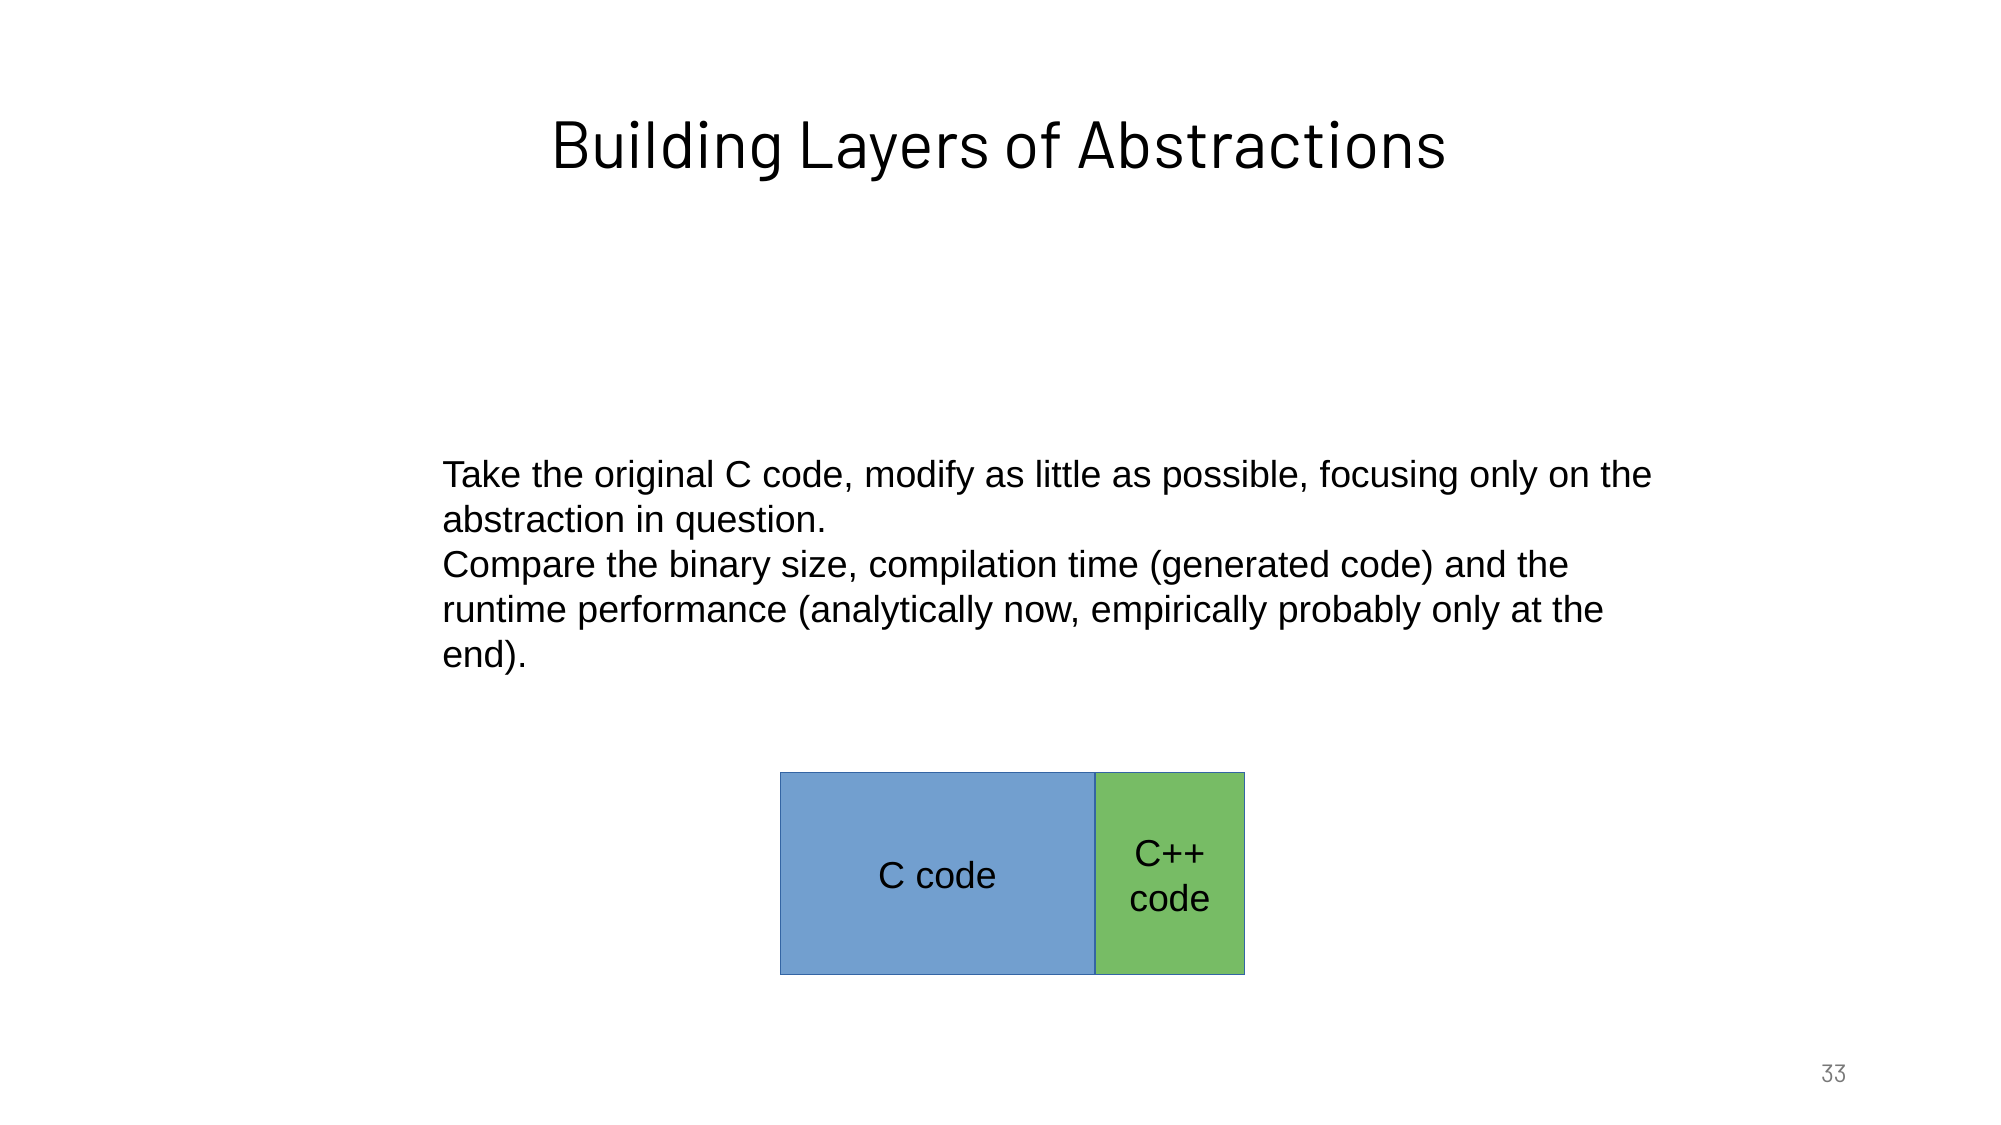

Building Layers of Abstractions
Take the original C code, modify as little as possible, focusing only on the abstraction in question.
Compare the binary size, compilation time (generated code) and the runtime performance (analytically now, empirically probably only at the end).
C code
C++ code
33